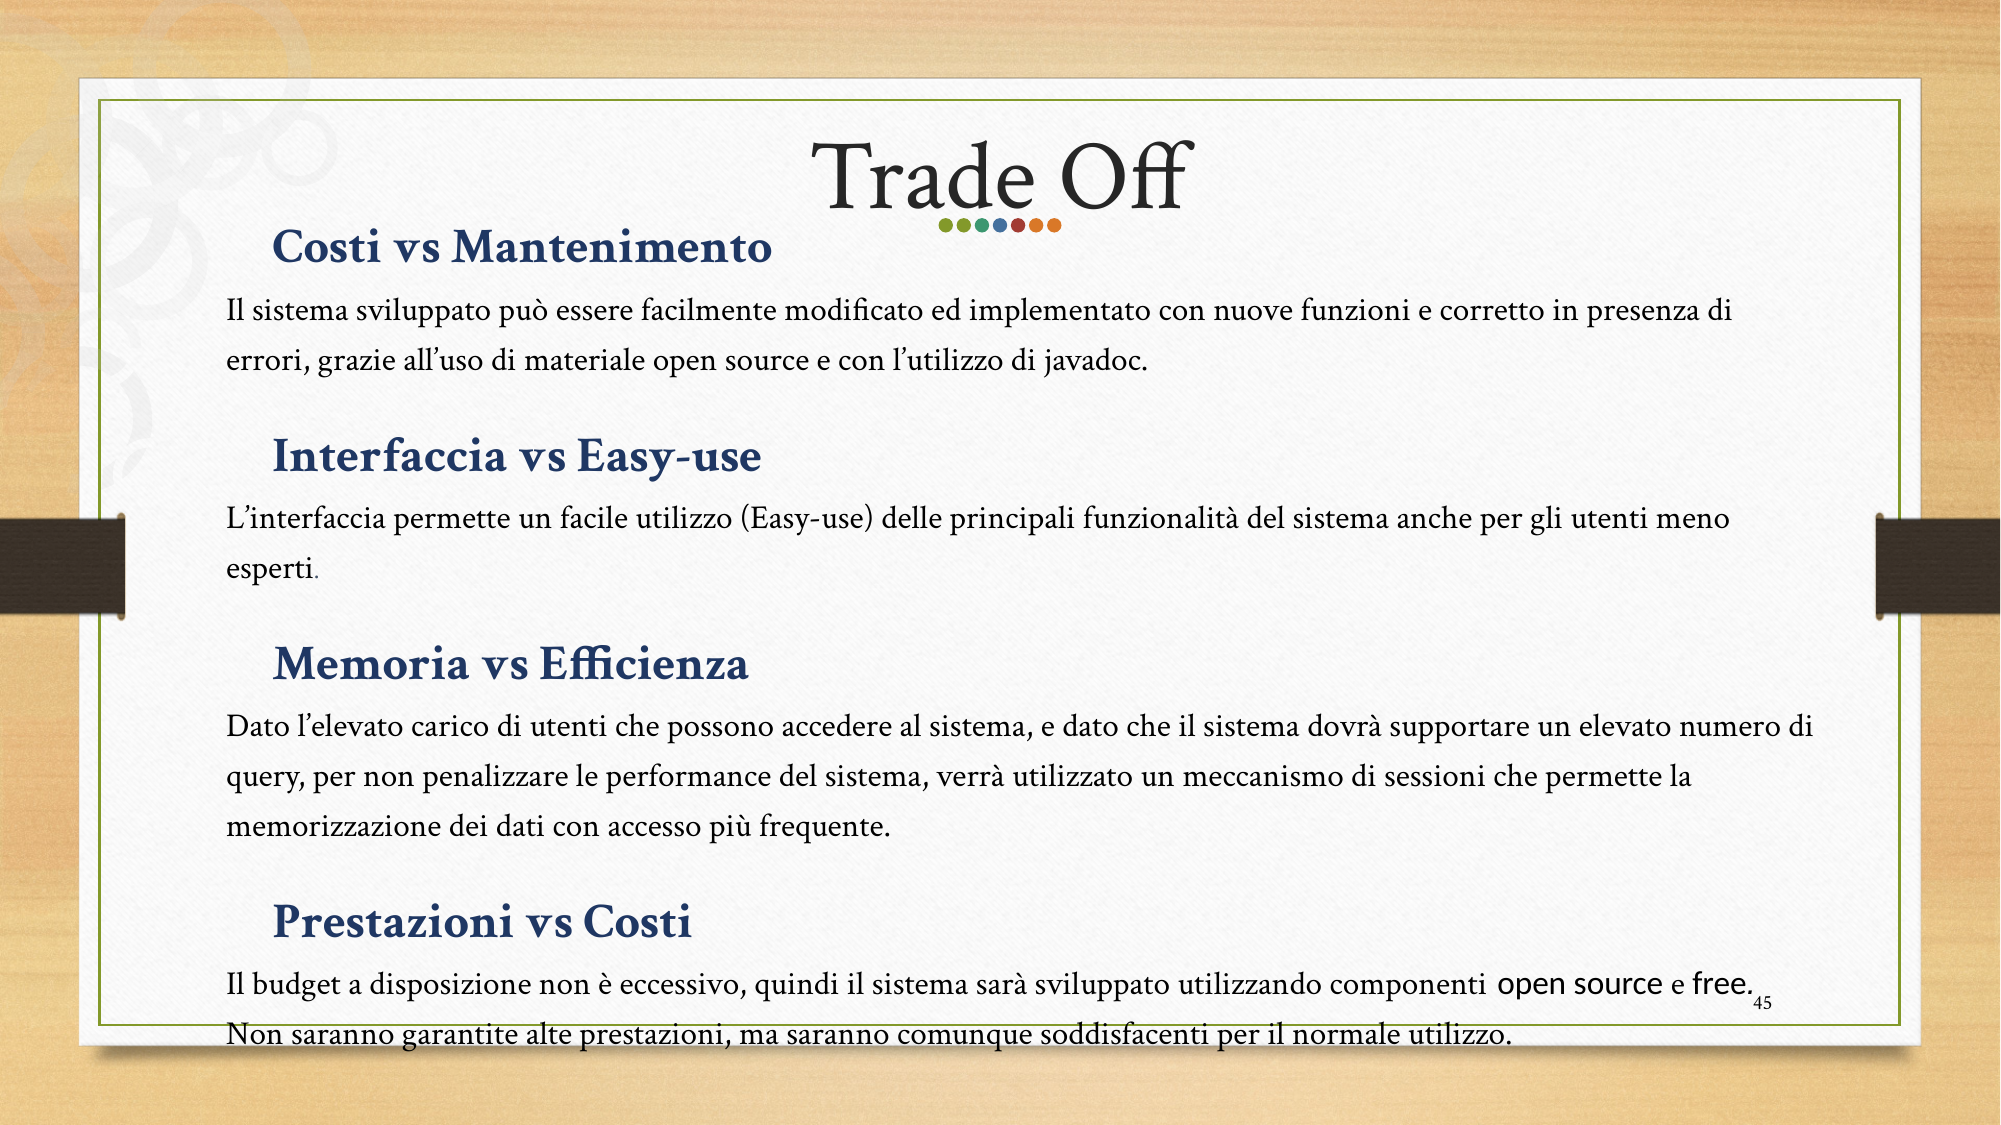

# Trade Off
Costi vs Mantenimento
Il sistema sviluppato può essere facilmente modificato ed implementato con nuove funzioni e corretto in presenza di errori, grazie all’uso di materiale open source e con l’utilizzo di javadoc.
Interfaccia vs Easy-use
L’interfaccia permette un facile utilizzo (Easy-use) delle principali funzionalità del sistema anche per gli utenti meno esperti.
Memoria vs Efficienza
Dato l’elevato carico di utenti che possono accedere al sistema, e dato che il sistema dovrà supportare un elevato numero di query, per non penalizzare le performance del sistema, verrà utilizzato un meccanismo di sessioni che permette la memorizzazione dei dati con accesso più frequente.
Prestazioni vs Costi
Il budget a disposizione non è eccessivo, quindi il sistema sarà sviluppato utilizzando componenti open source e free.
Non saranno garantite alte prestazioni, ma saranno comunque soddisfacenti per il normale utilizzo.

45